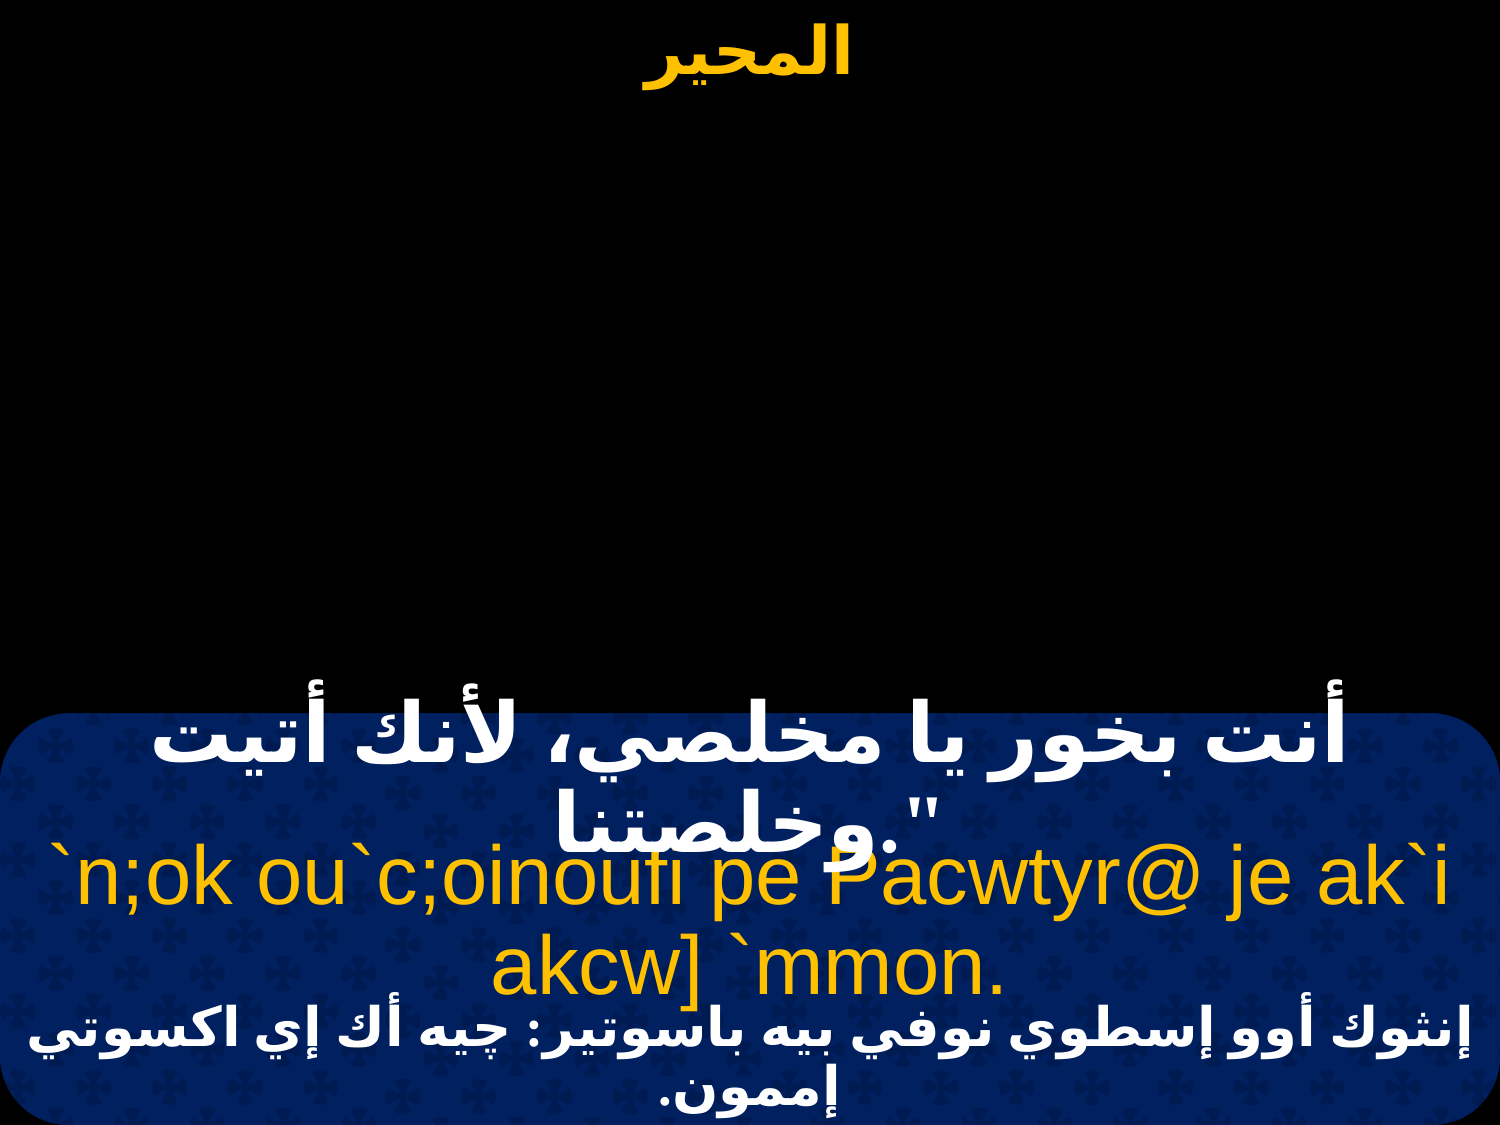

أنت بخور يا مخلصي، لأنك أتيت وخلصتنا."
`n;ok ou`c;oinoufi pe Pacwtyr@ je ak`i akcw] `mmon.
إنثوك أوو إسطوي نوفي بيه باسوتير: چيه أك إي اكسوتي إممون.